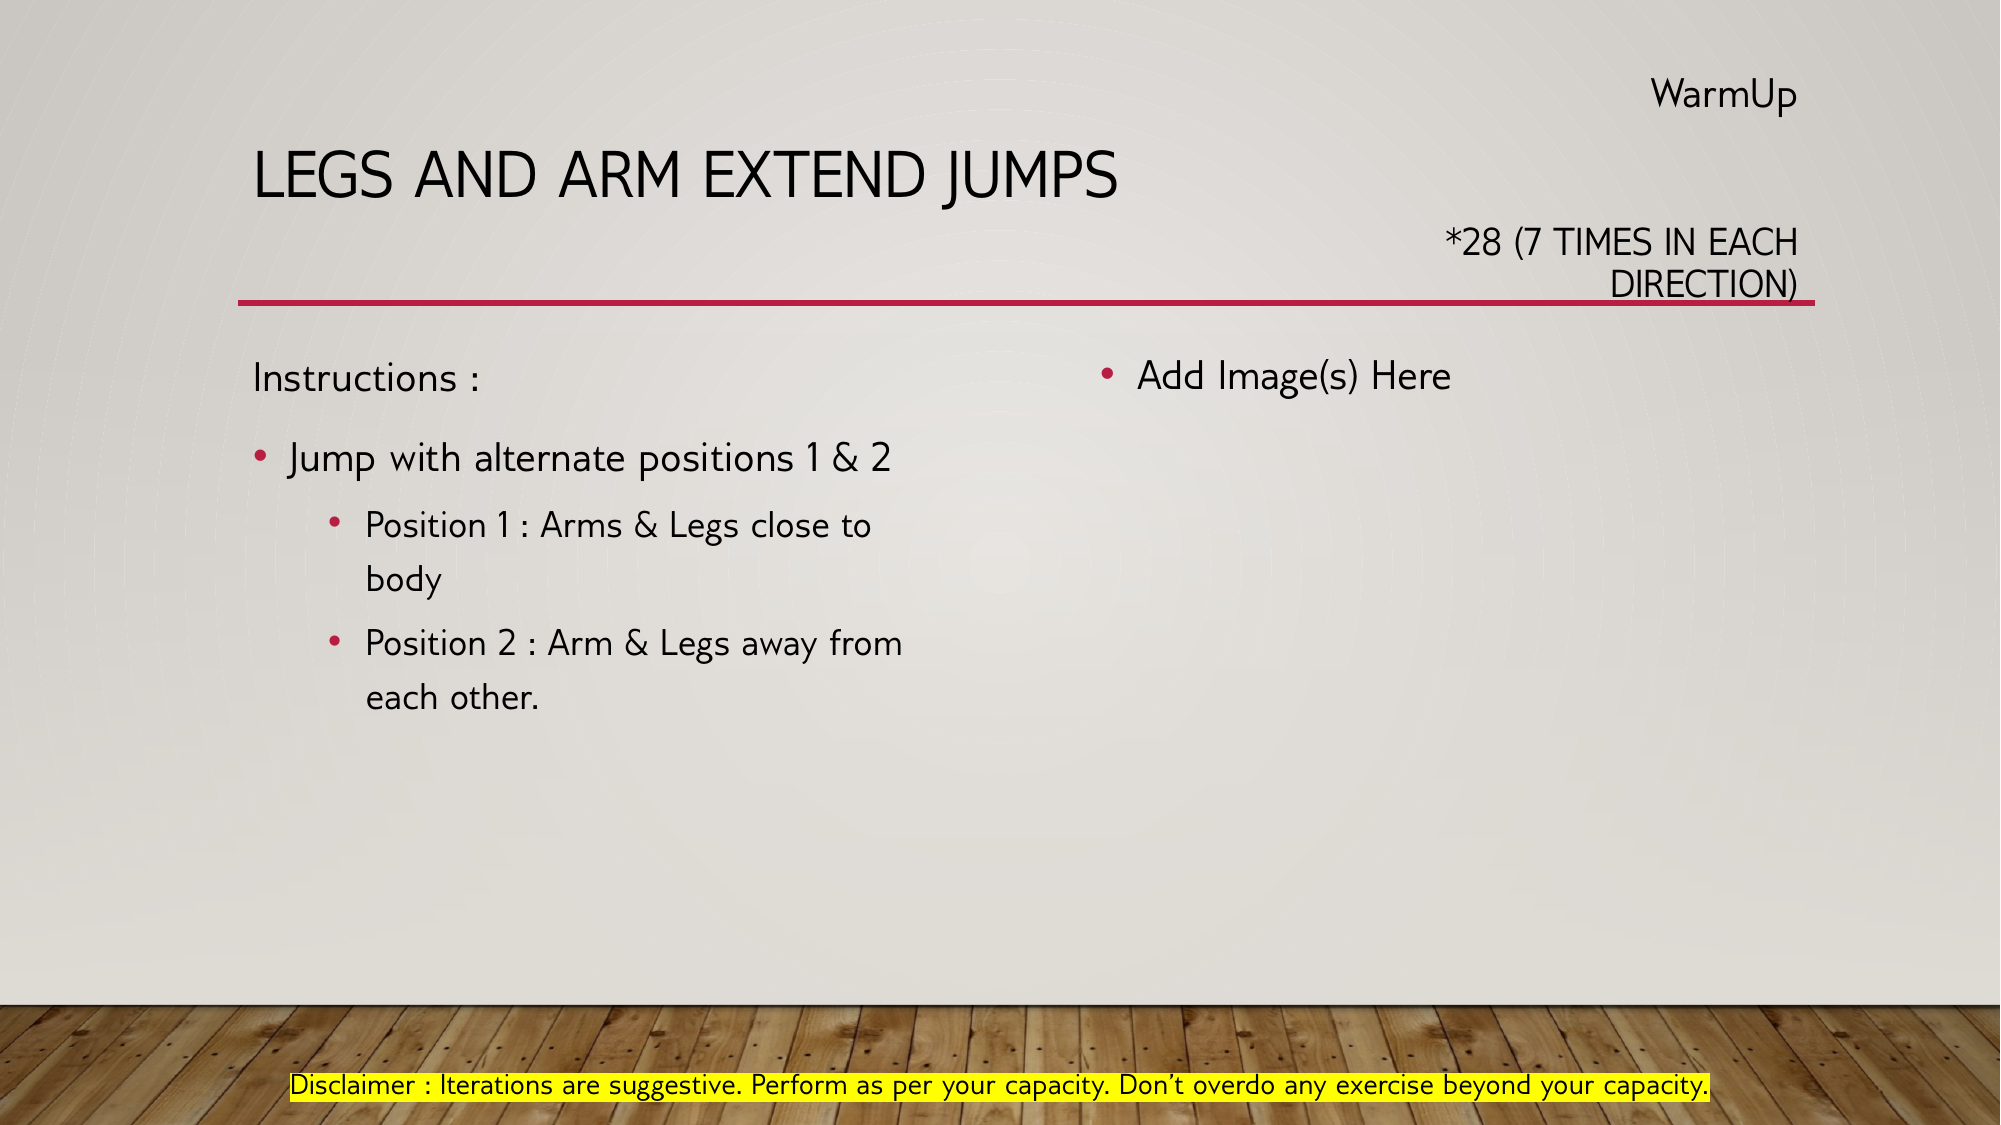

WarmUp
# Legs and arm extend jumps
*28 (7 times in each direction)
Add Image(s) Here

Instructions :
Jump with alternate positions 1 & 2
Position 1 : Arms & Legs close to body
Position 2 : Arm & Legs away from each other.
Disclaimer : Iterations are suggestive. Perform as per your capacity. Don’t overdo any exercise beyond your capacity.